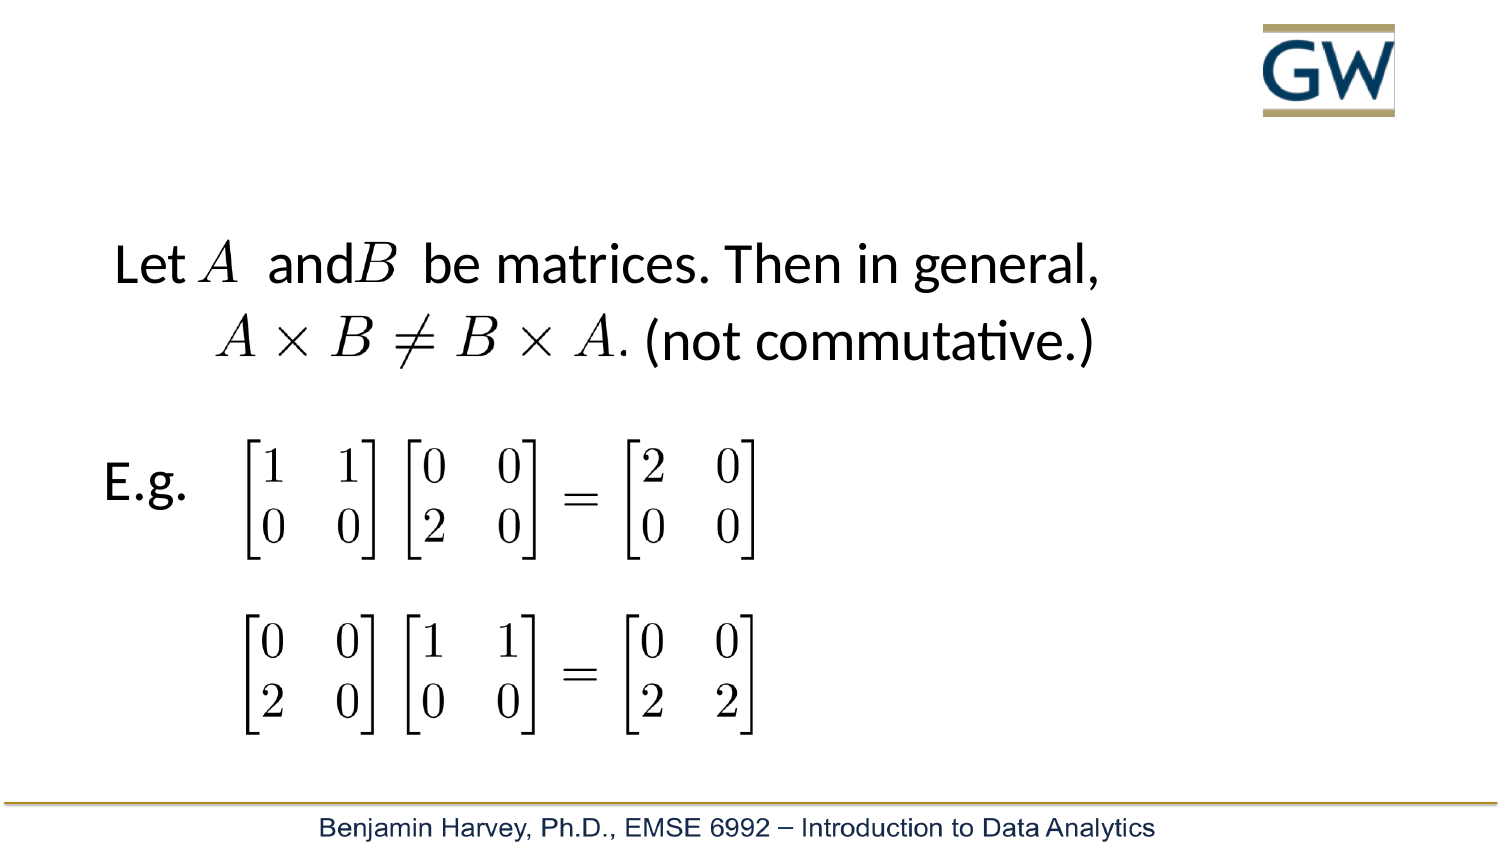

#

Let	and	be matrices. Then in general,
(not commutative.)

E.g.